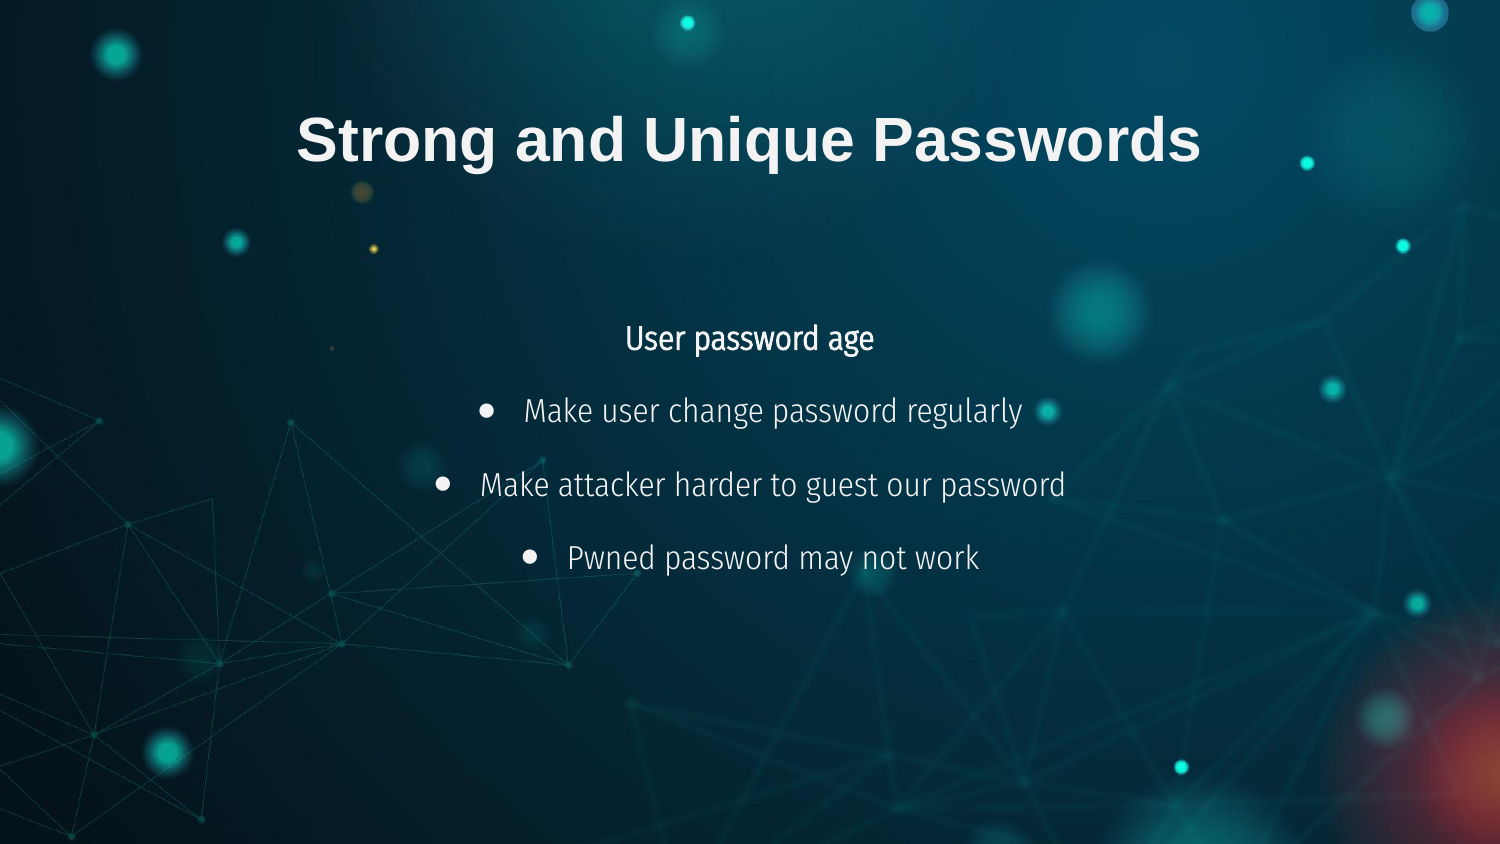

# Strong and Unique Passwords
User password age
Make user change password regularly
Make attacker harder to guest our password
Pwned password may not work